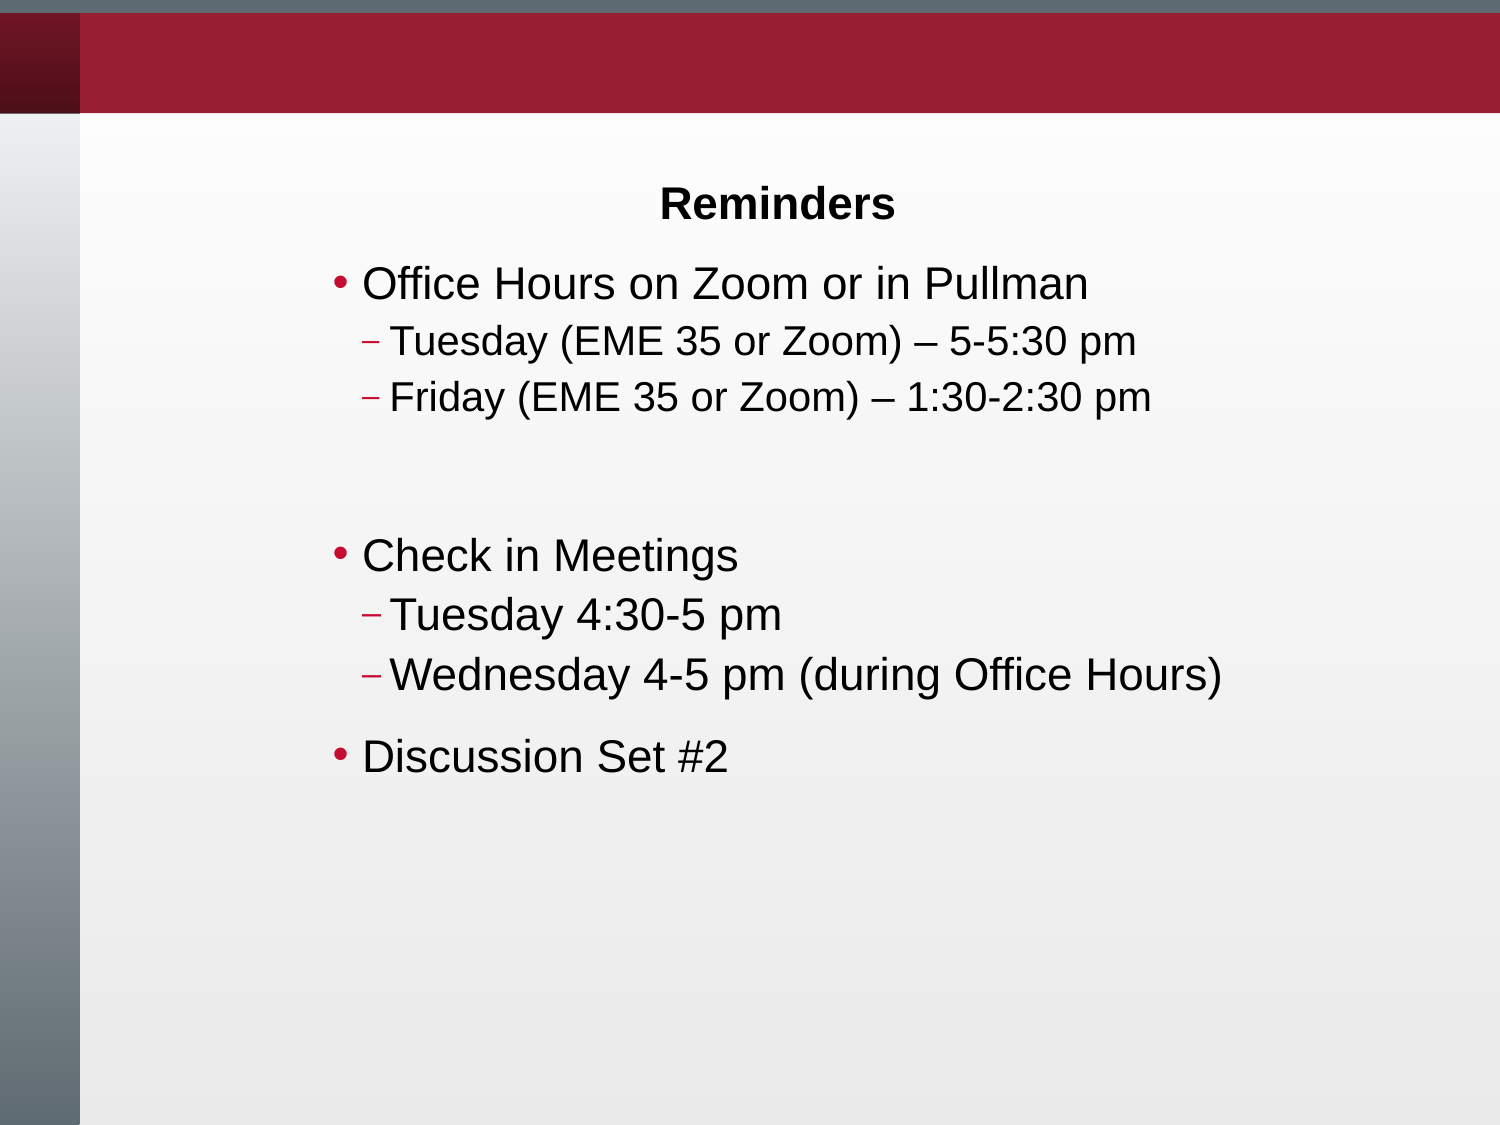

Reminders
Office Hours on Zoom or in Pullman
Tuesday (EME 35 or Zoom) – 5-5:30 pm
Friday (EME 35 or Zoom) – 1:30-2:30 pm

Check in Meetings
Tuesday 4:30-5 pm
Wednesday 4-5 pm (during Office Hours)
Discussion Set #2